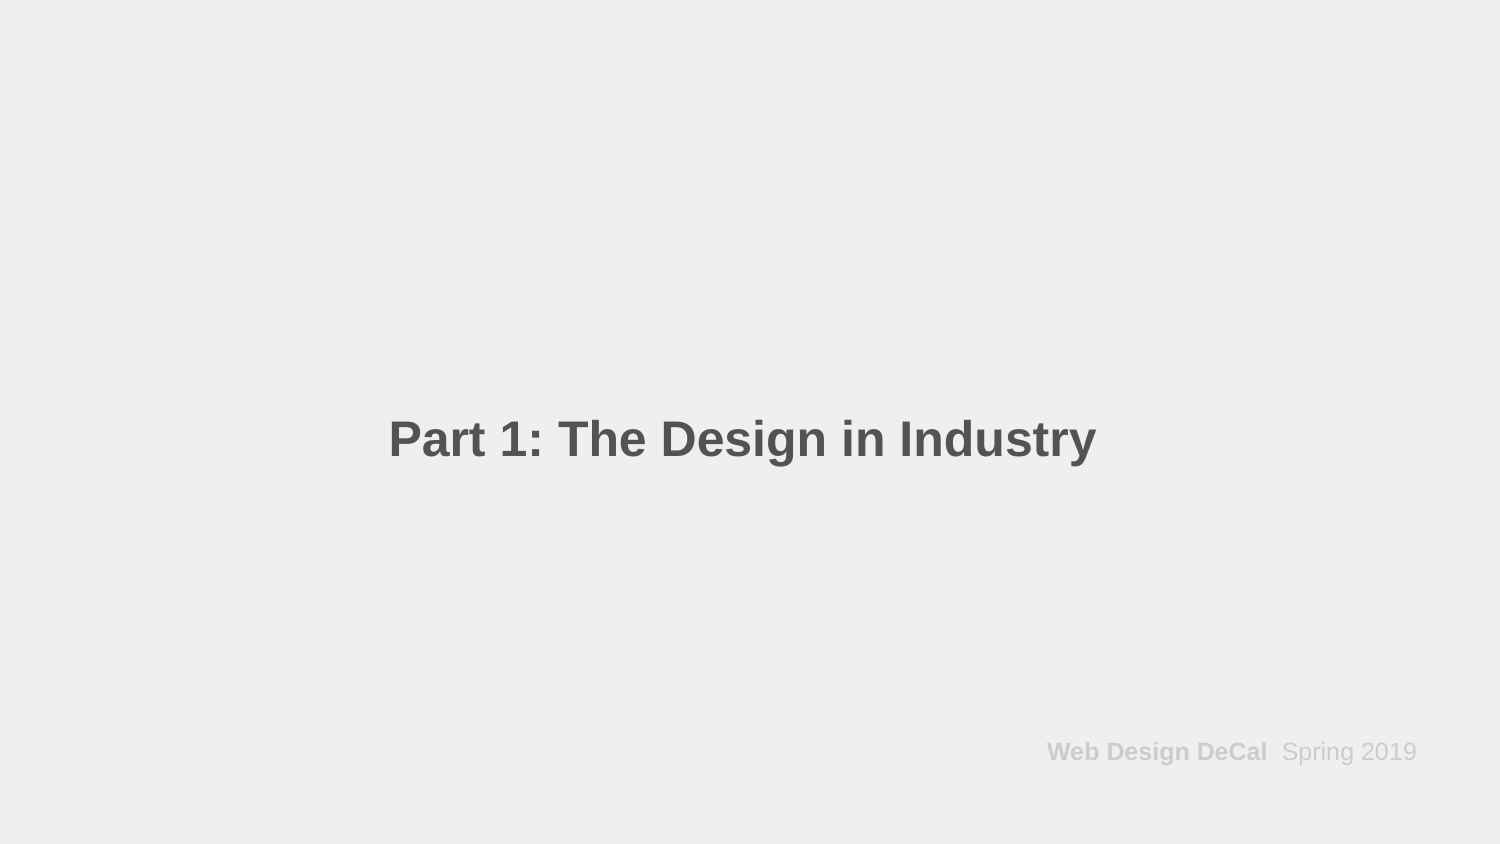

# Part 1: The Design in Industry